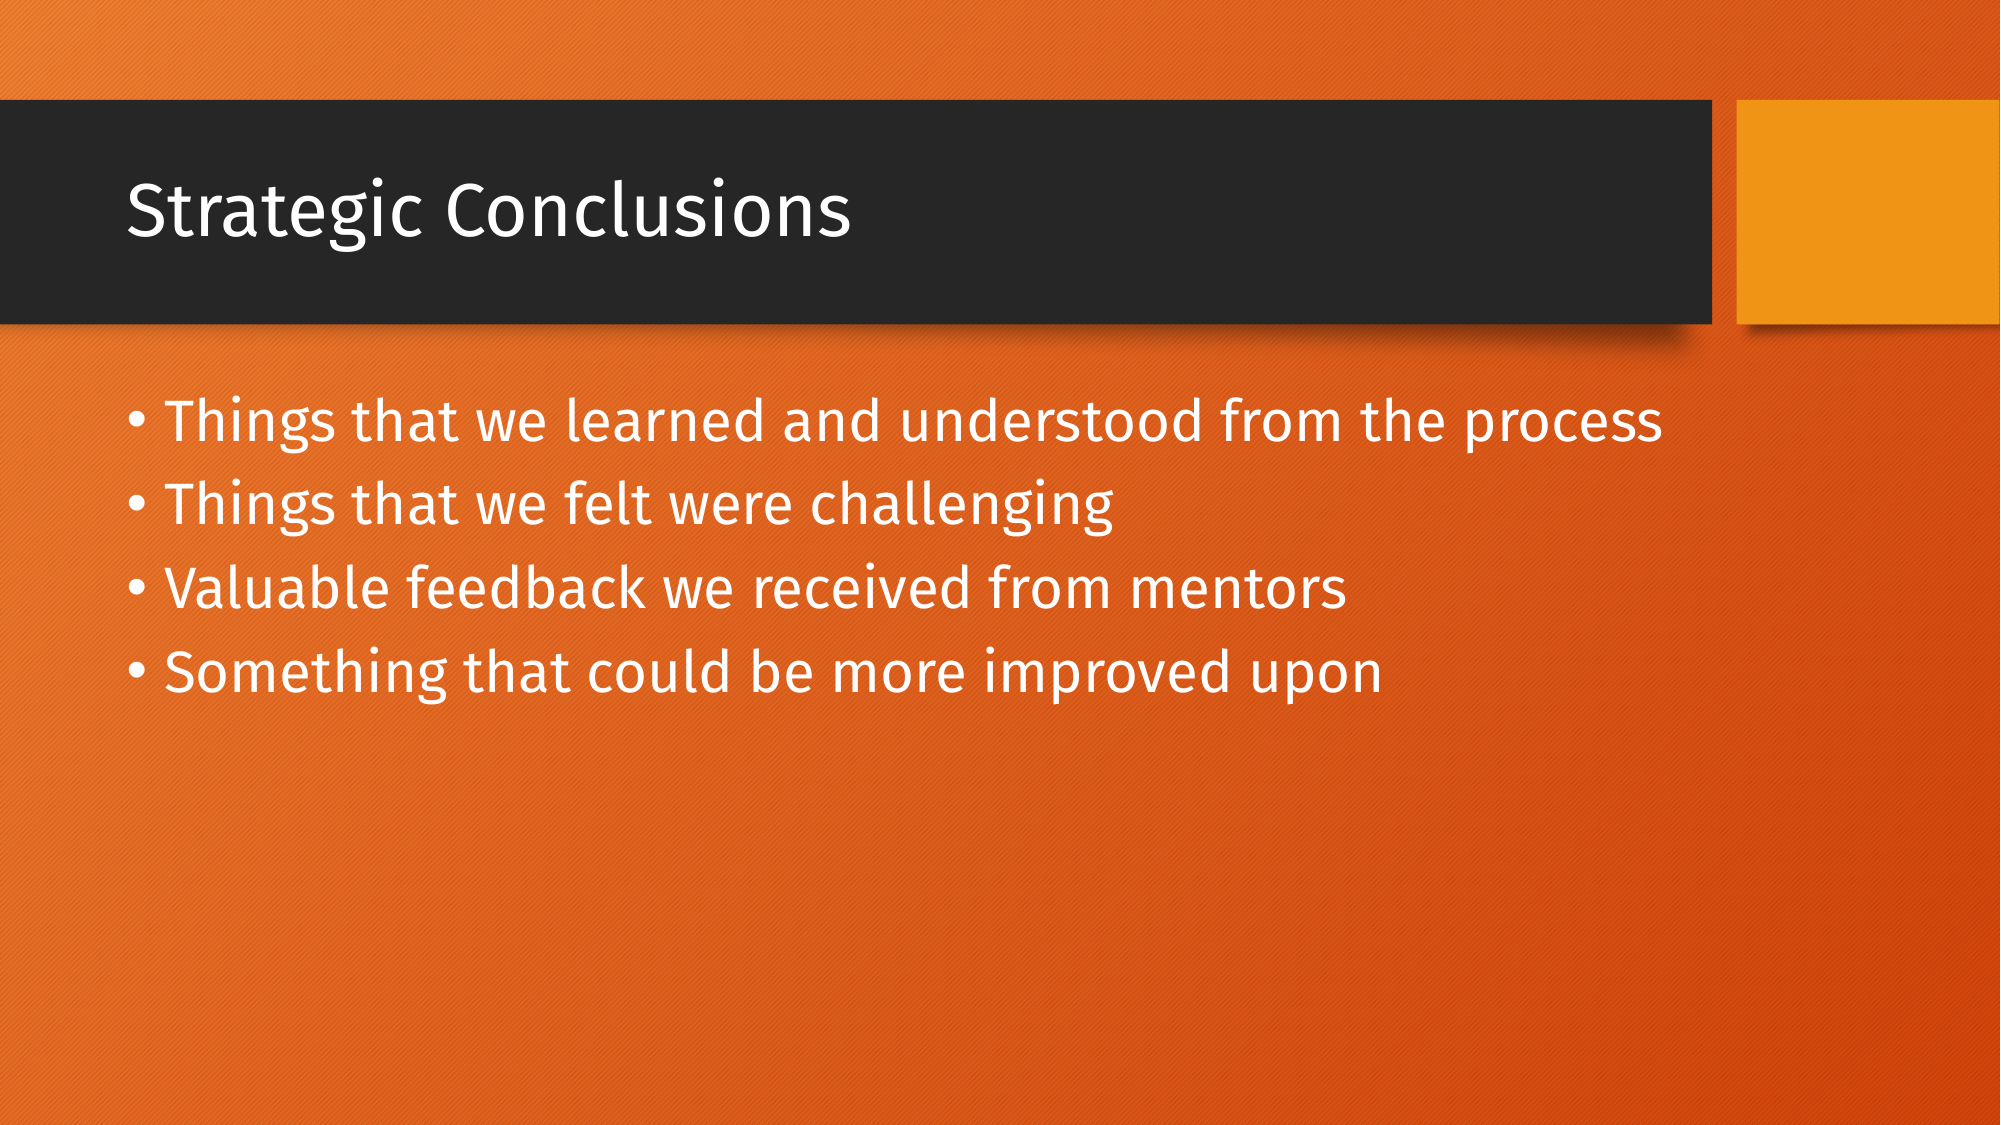

# Strategic Conclusions
Things that we learned and understood from the process
Things that we felt were challenging
Valuable feedback we received from mentors
Something that could be more improved upon